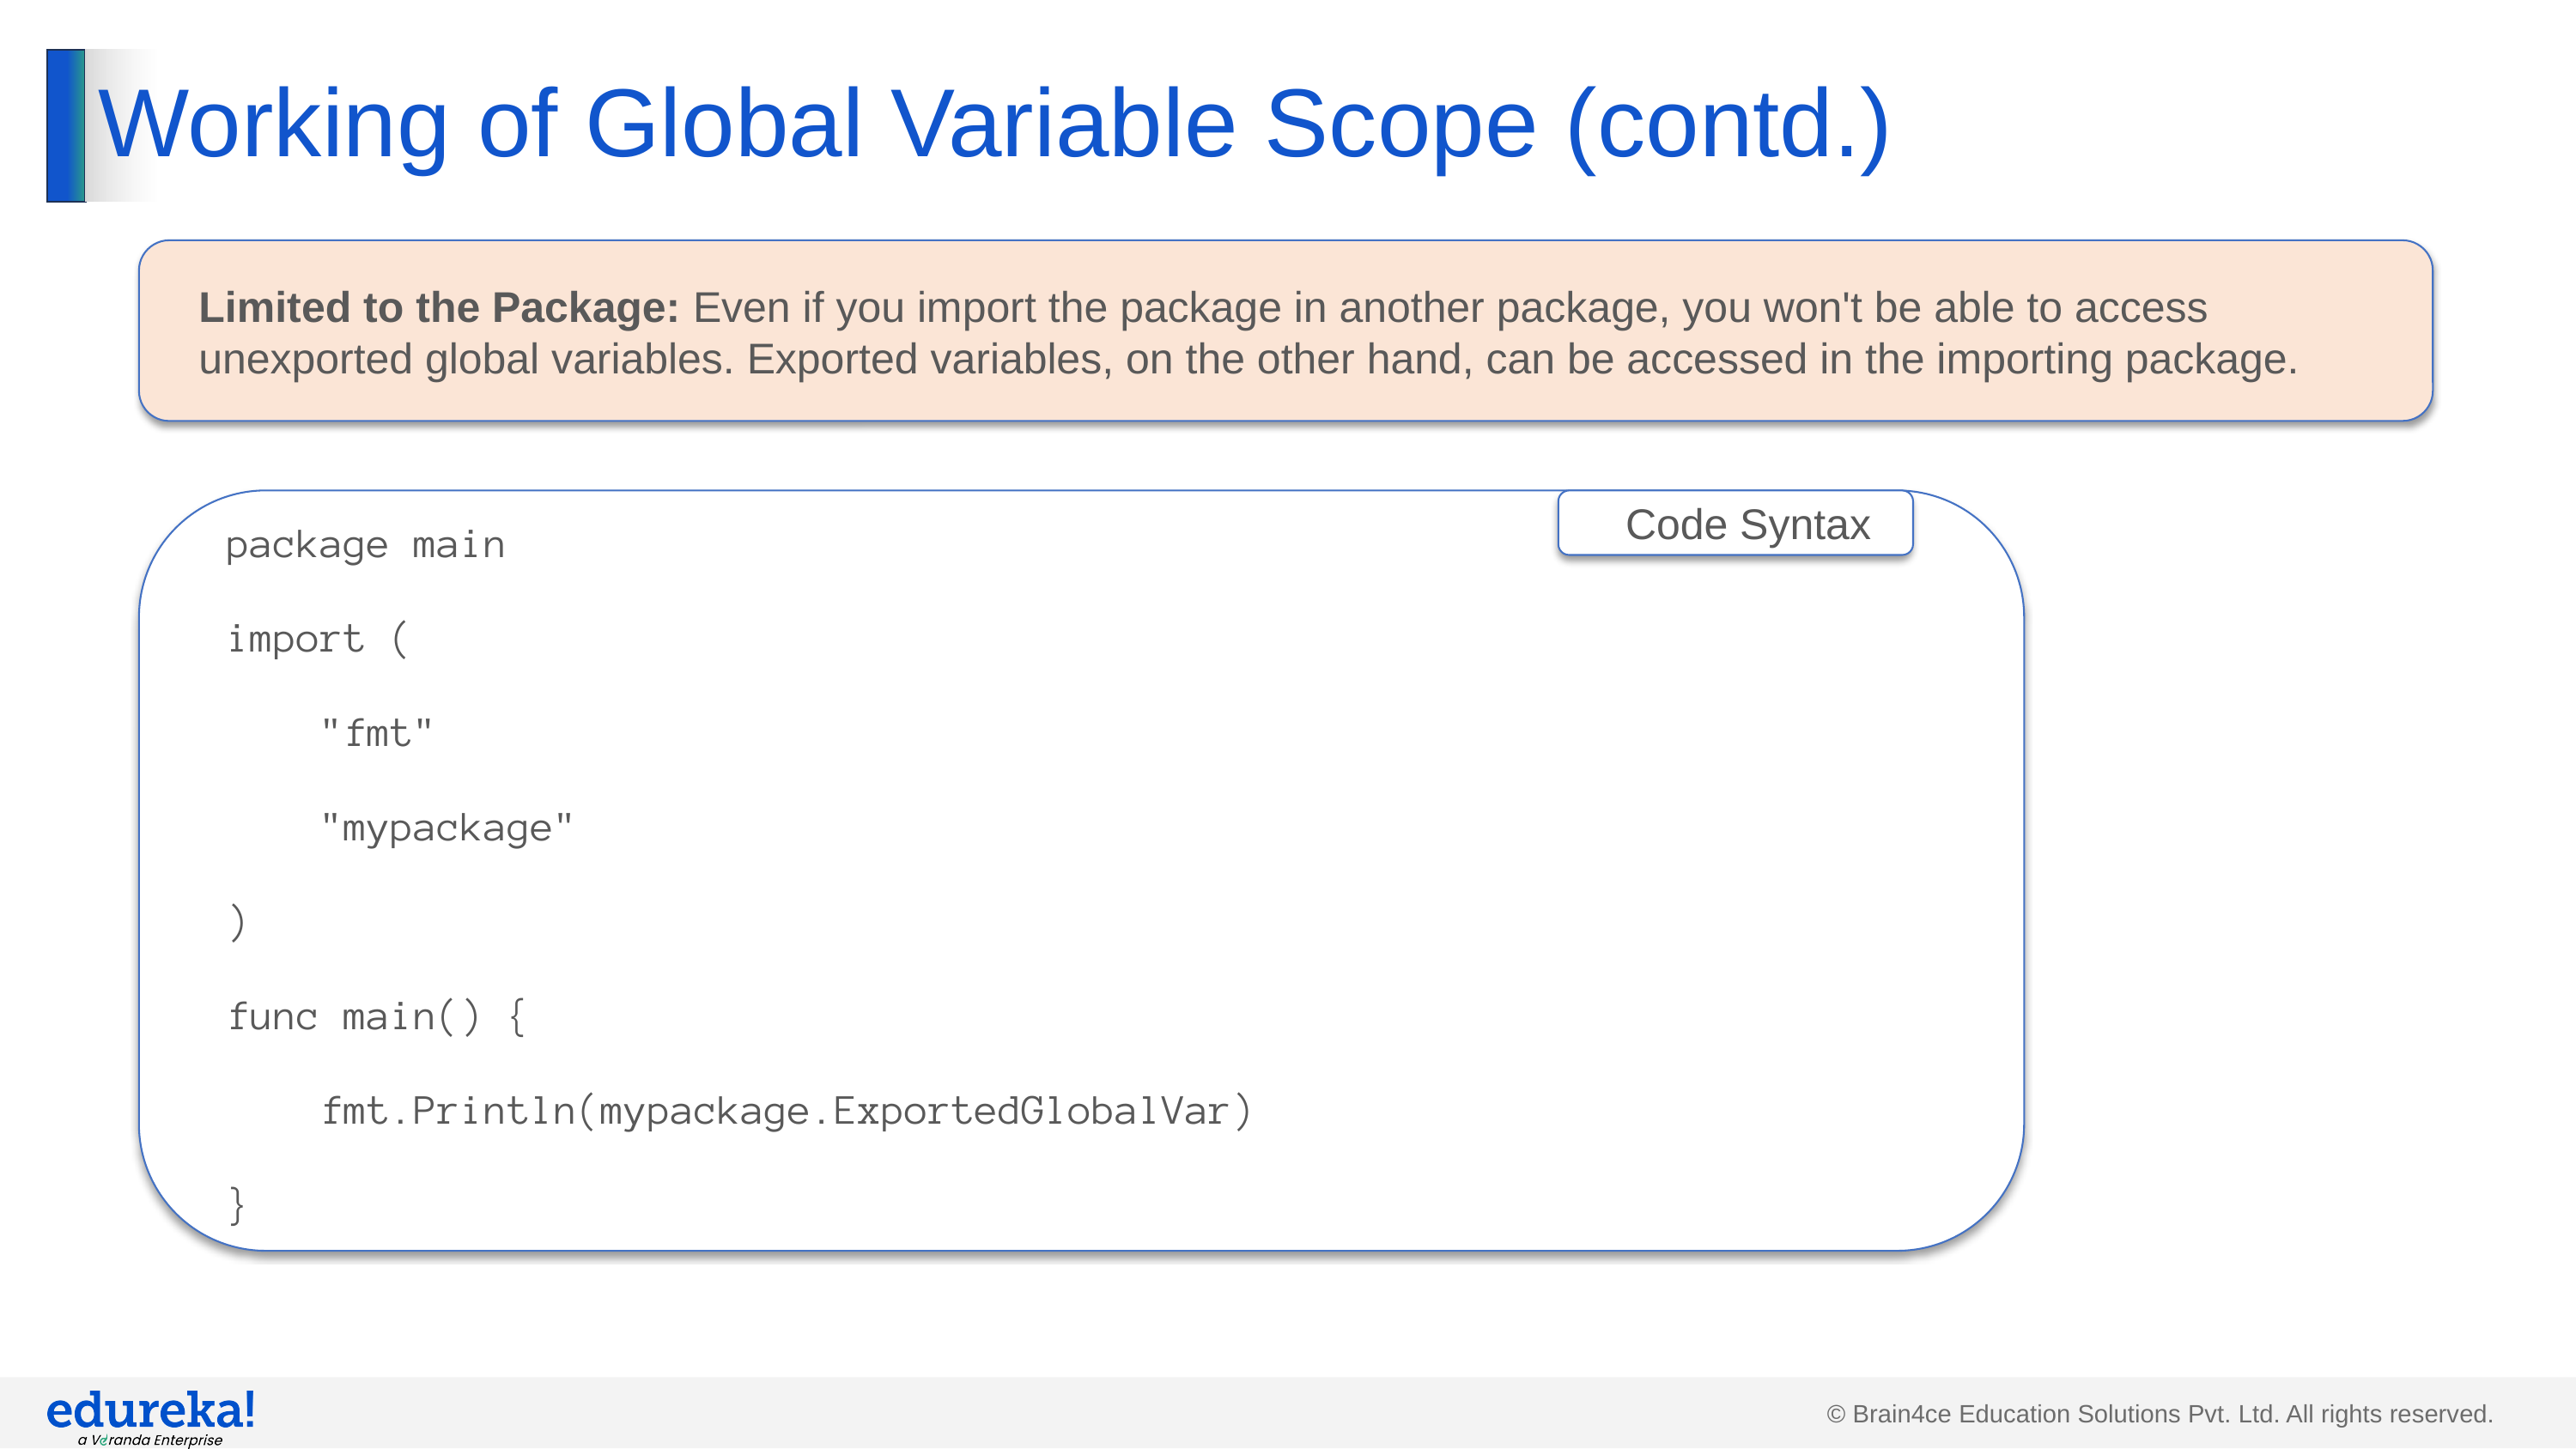

# Working of Global Variable Scope (contd.)
Limited to the Package: Even if you import the package in another package, you won't be able to access unexported global variables. Exported variables, on the other hand, can be accessed in the importing package.
package main
import (
    "fmt"
    "mypackage"
)
func main() {
    fmt.Println(mypackage.ExportedGlobalVar)
}
Code Syntax